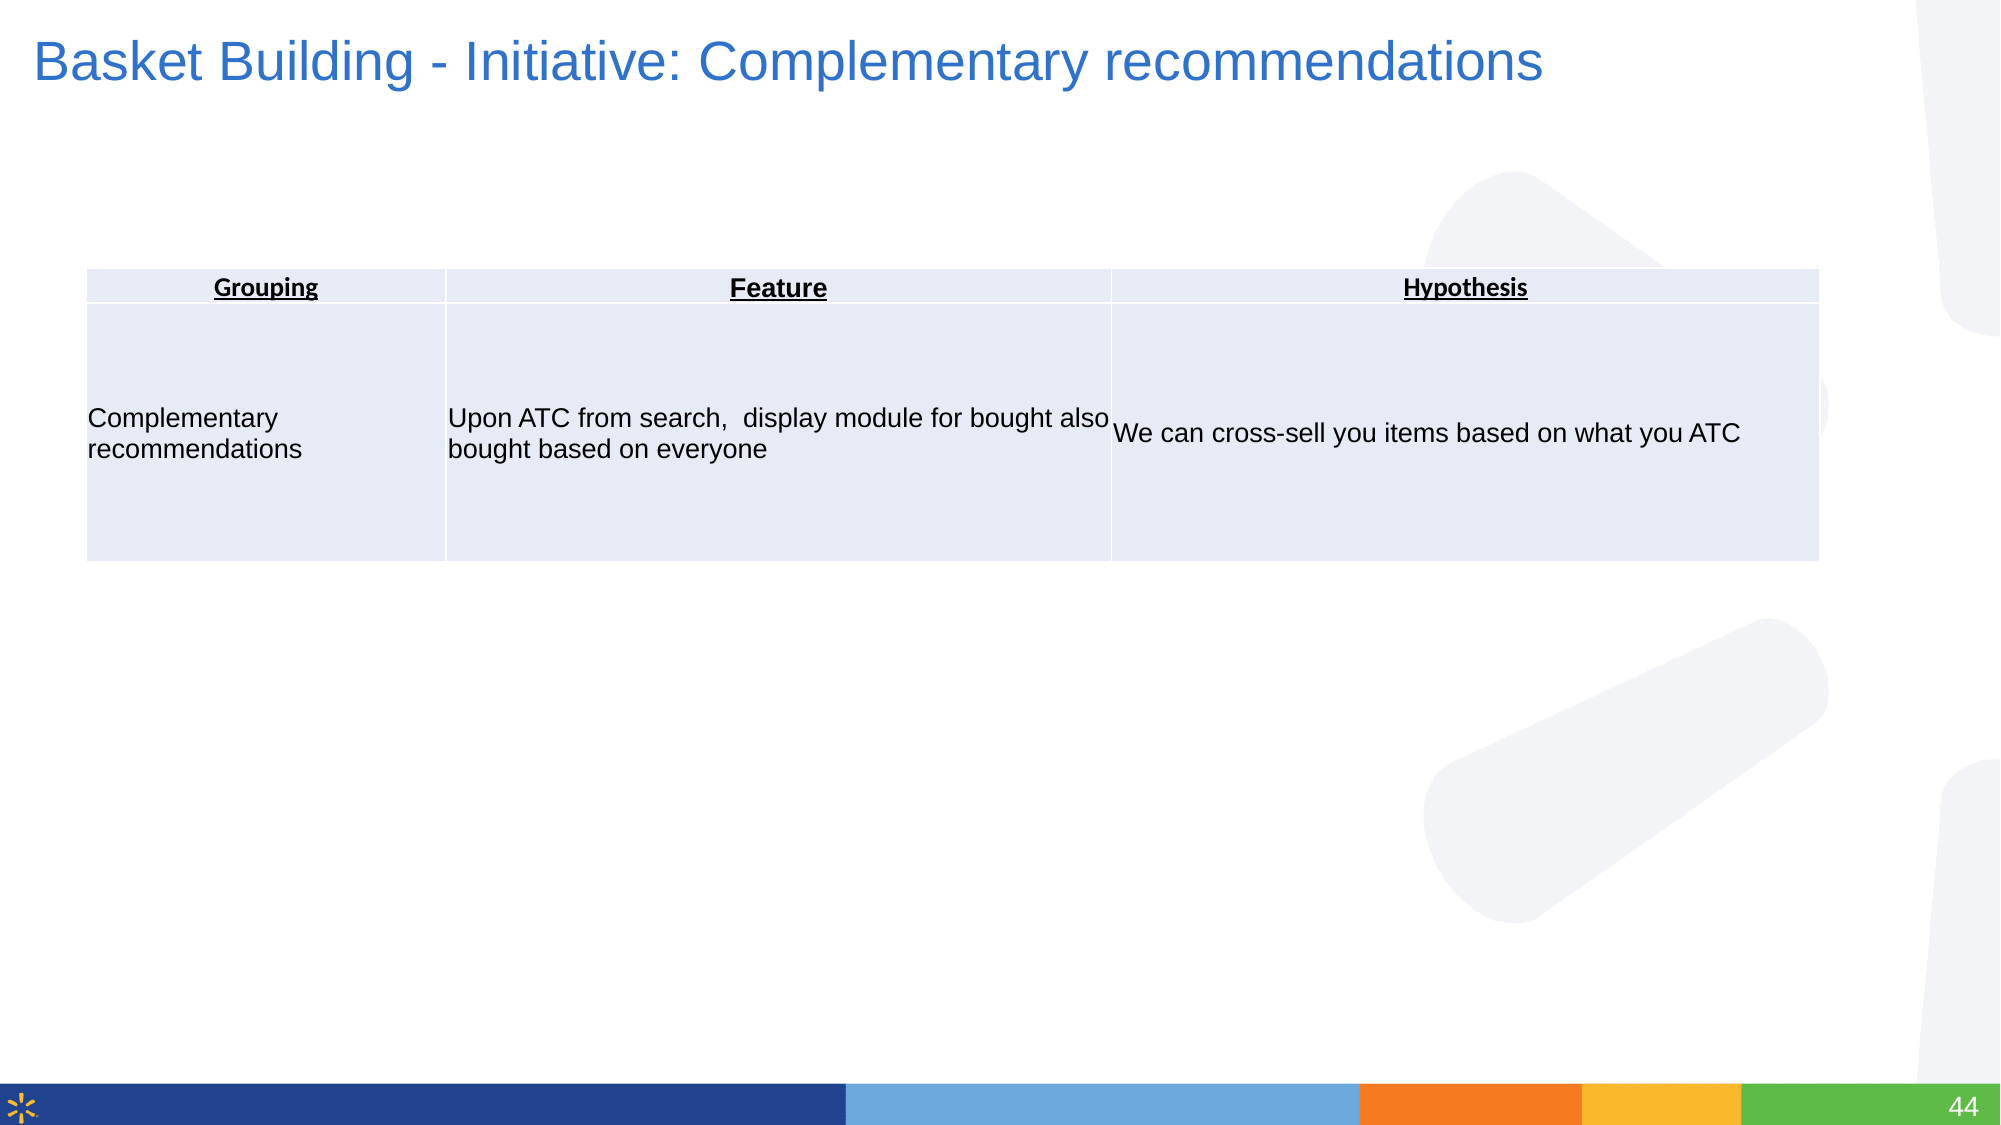

# Basket Building - Initiative: Complementary recommendations
| Grouping | Feature | Hypothesis |
| --- | --- | --- |
| Complementary recommendations | Upon ATC from search, display module for bought also bought based on everyone | We can cross-sell you items based on what you ATC |